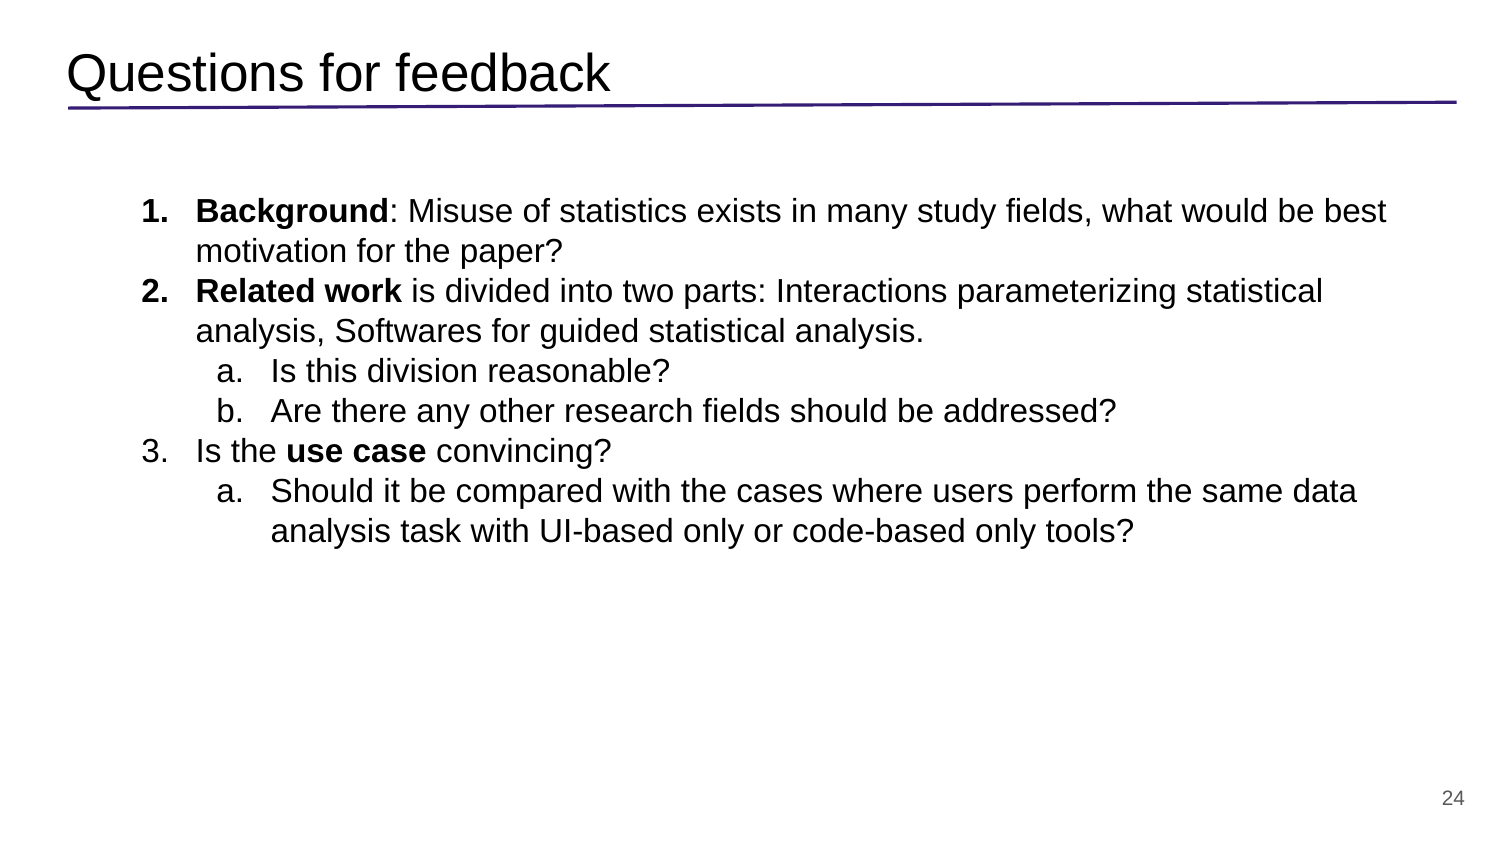

# Questions for feedback

Background: Misuse of statistics exists in many study fields, what would be best motivation for the paper?
Related work is divided into two parts: Interactions parameterizing statistical analysis, Softwares for guided statistical analysis.
Is this division reasonable?
Are there any other research fields should be addressed?
Is the use case convincing?
Should it be compared with the cases where users perform the same data analysis task with UI-based only or code-based only tools?
24